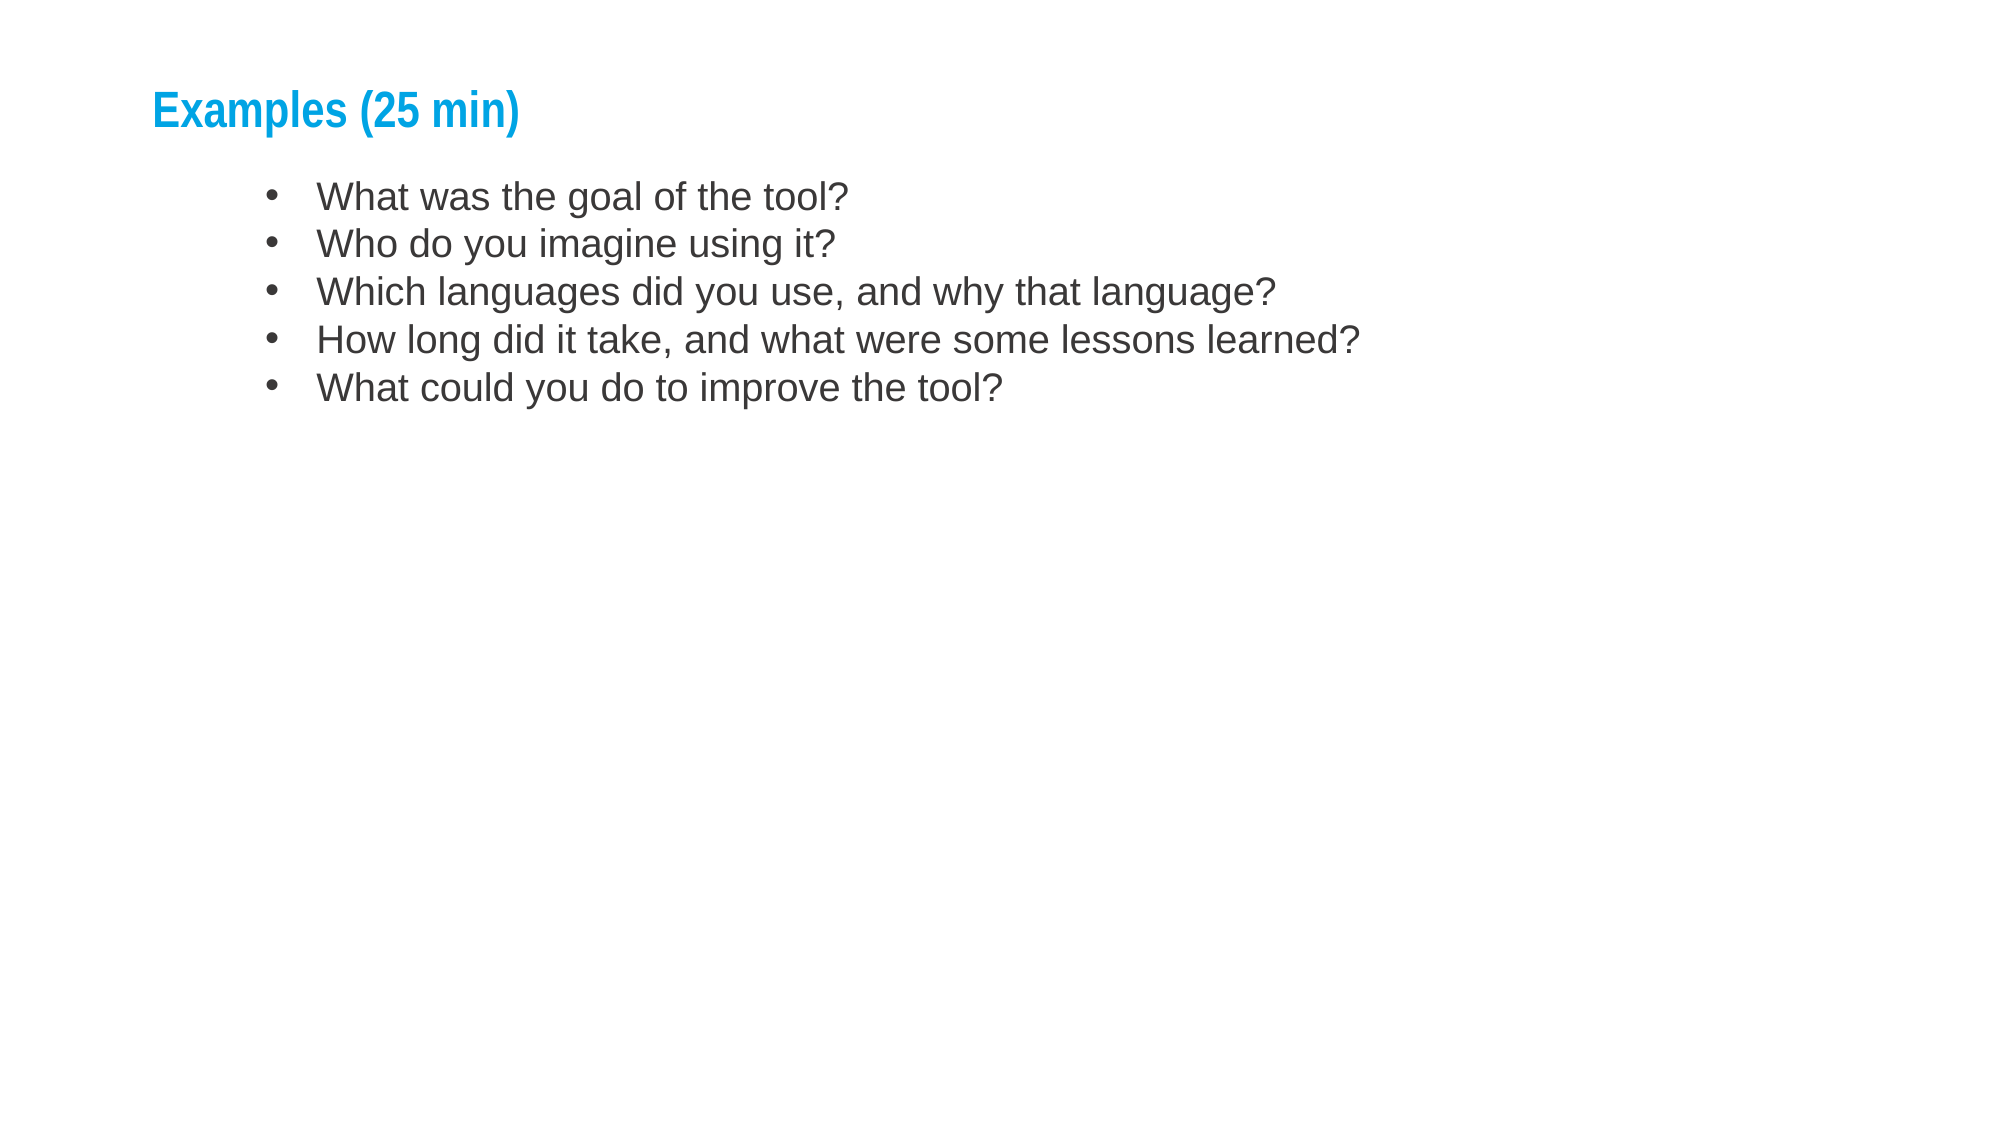

# Examples (25 min)
What was the goal of the tool?
Who do you imagine using it?
Which languages did you use, and why that language?
How long did it take, and what were some lessons learned?
What could you do to improve the tool?